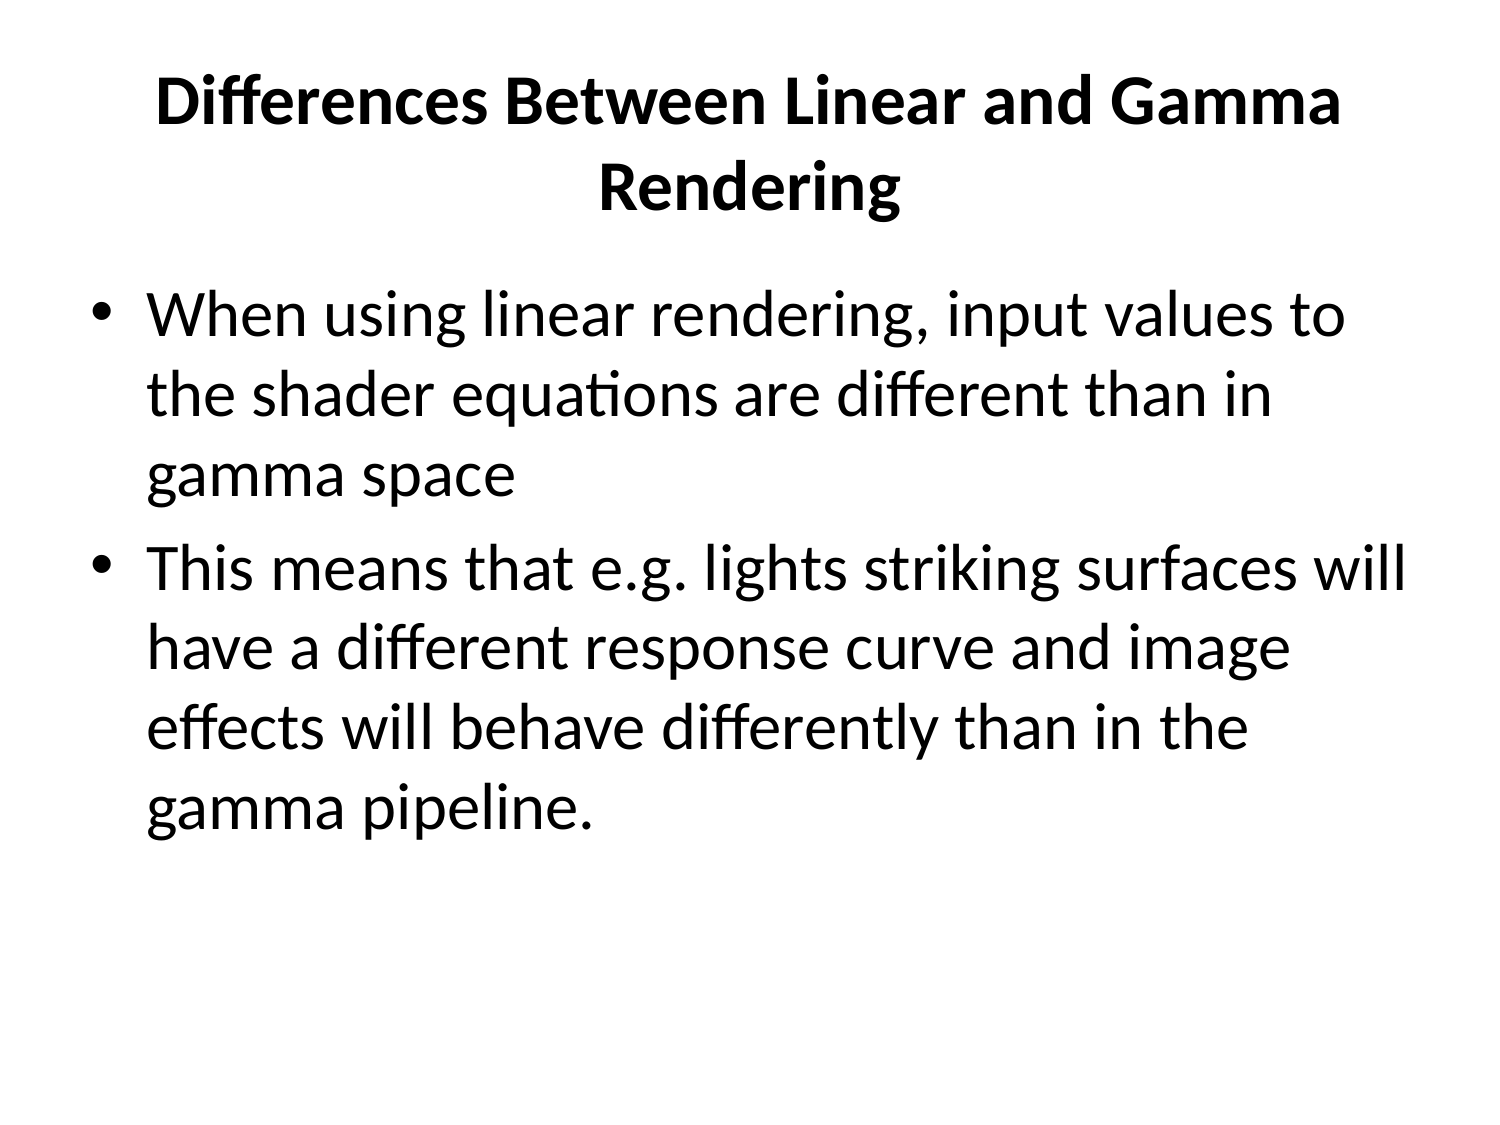

# Differences Between Linear and Gamma Rendering
When using linear rendering, input values to the shader equations are different than in gamma space
This means that e.g. lights striking surfaces will have a different response curve and image effects will behave differently than in the gamma pipeline.